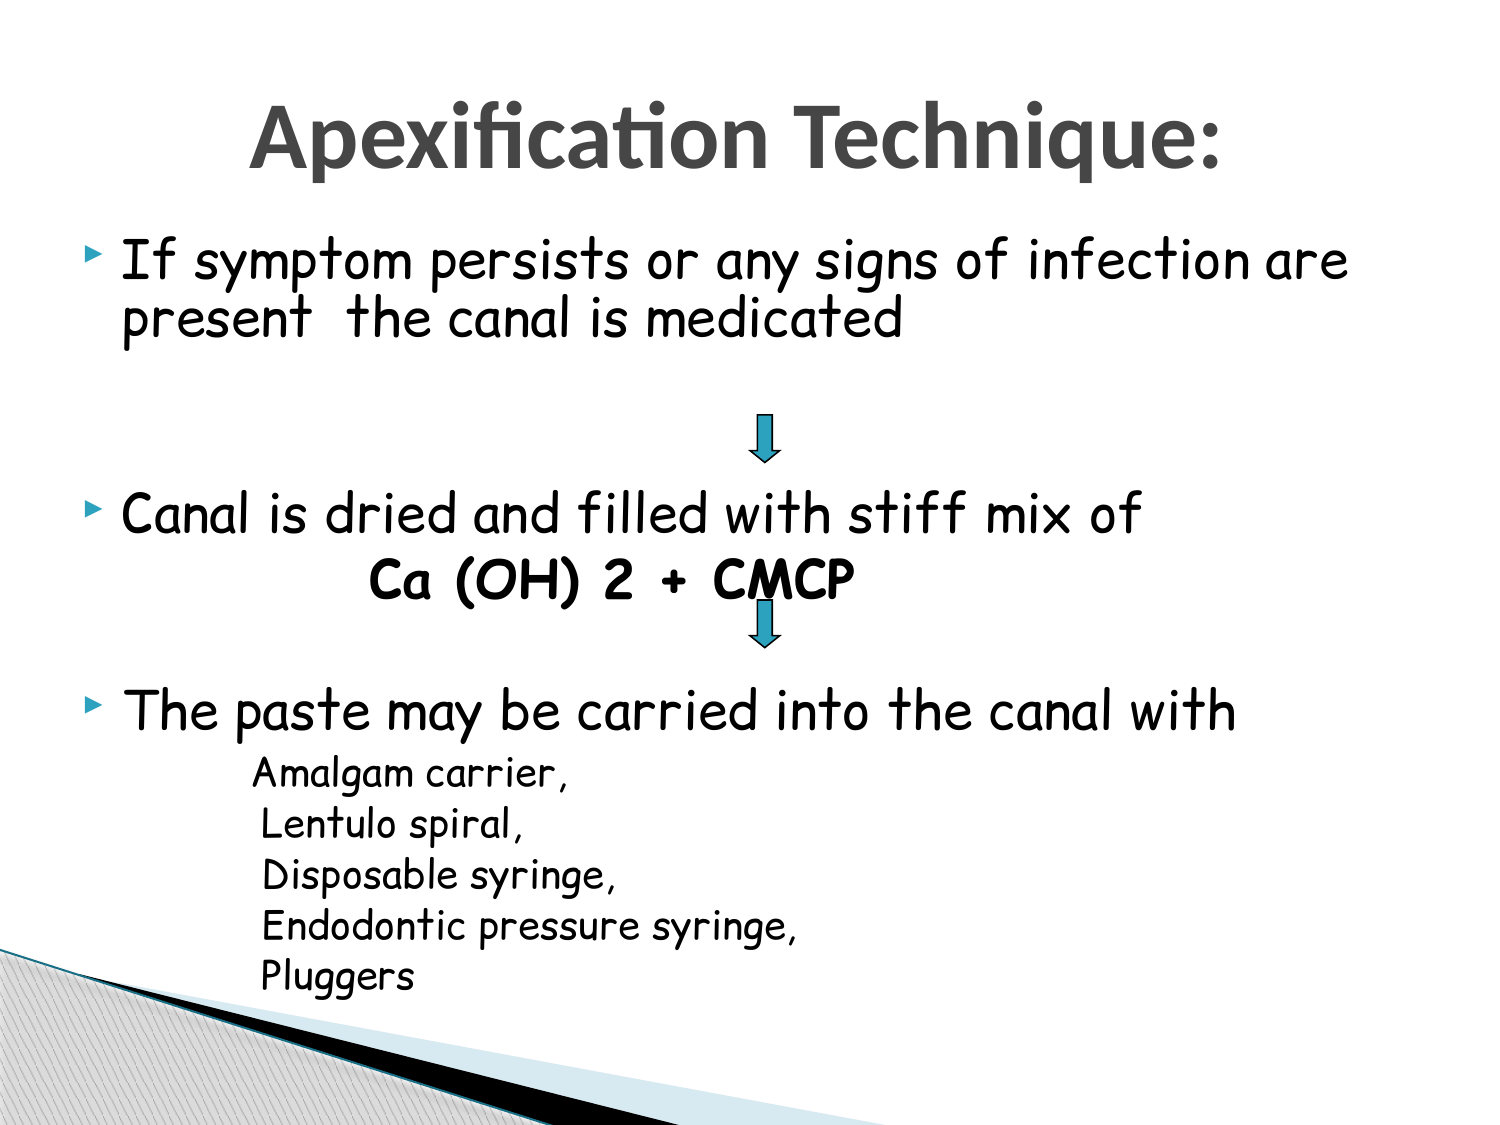

Apexification Technique:
If symptom persists or any signs of infection are present  the canal is medicated

Canal is dried and filled with stiff mix of
                  Ca (OH) 2 + CMCP

The paste may be carried into the canal with
             Amalgam carrier,
               Lentulo spiral,
               Disposable syringe,
               Endodontic pressure syringe,
               Pluggers